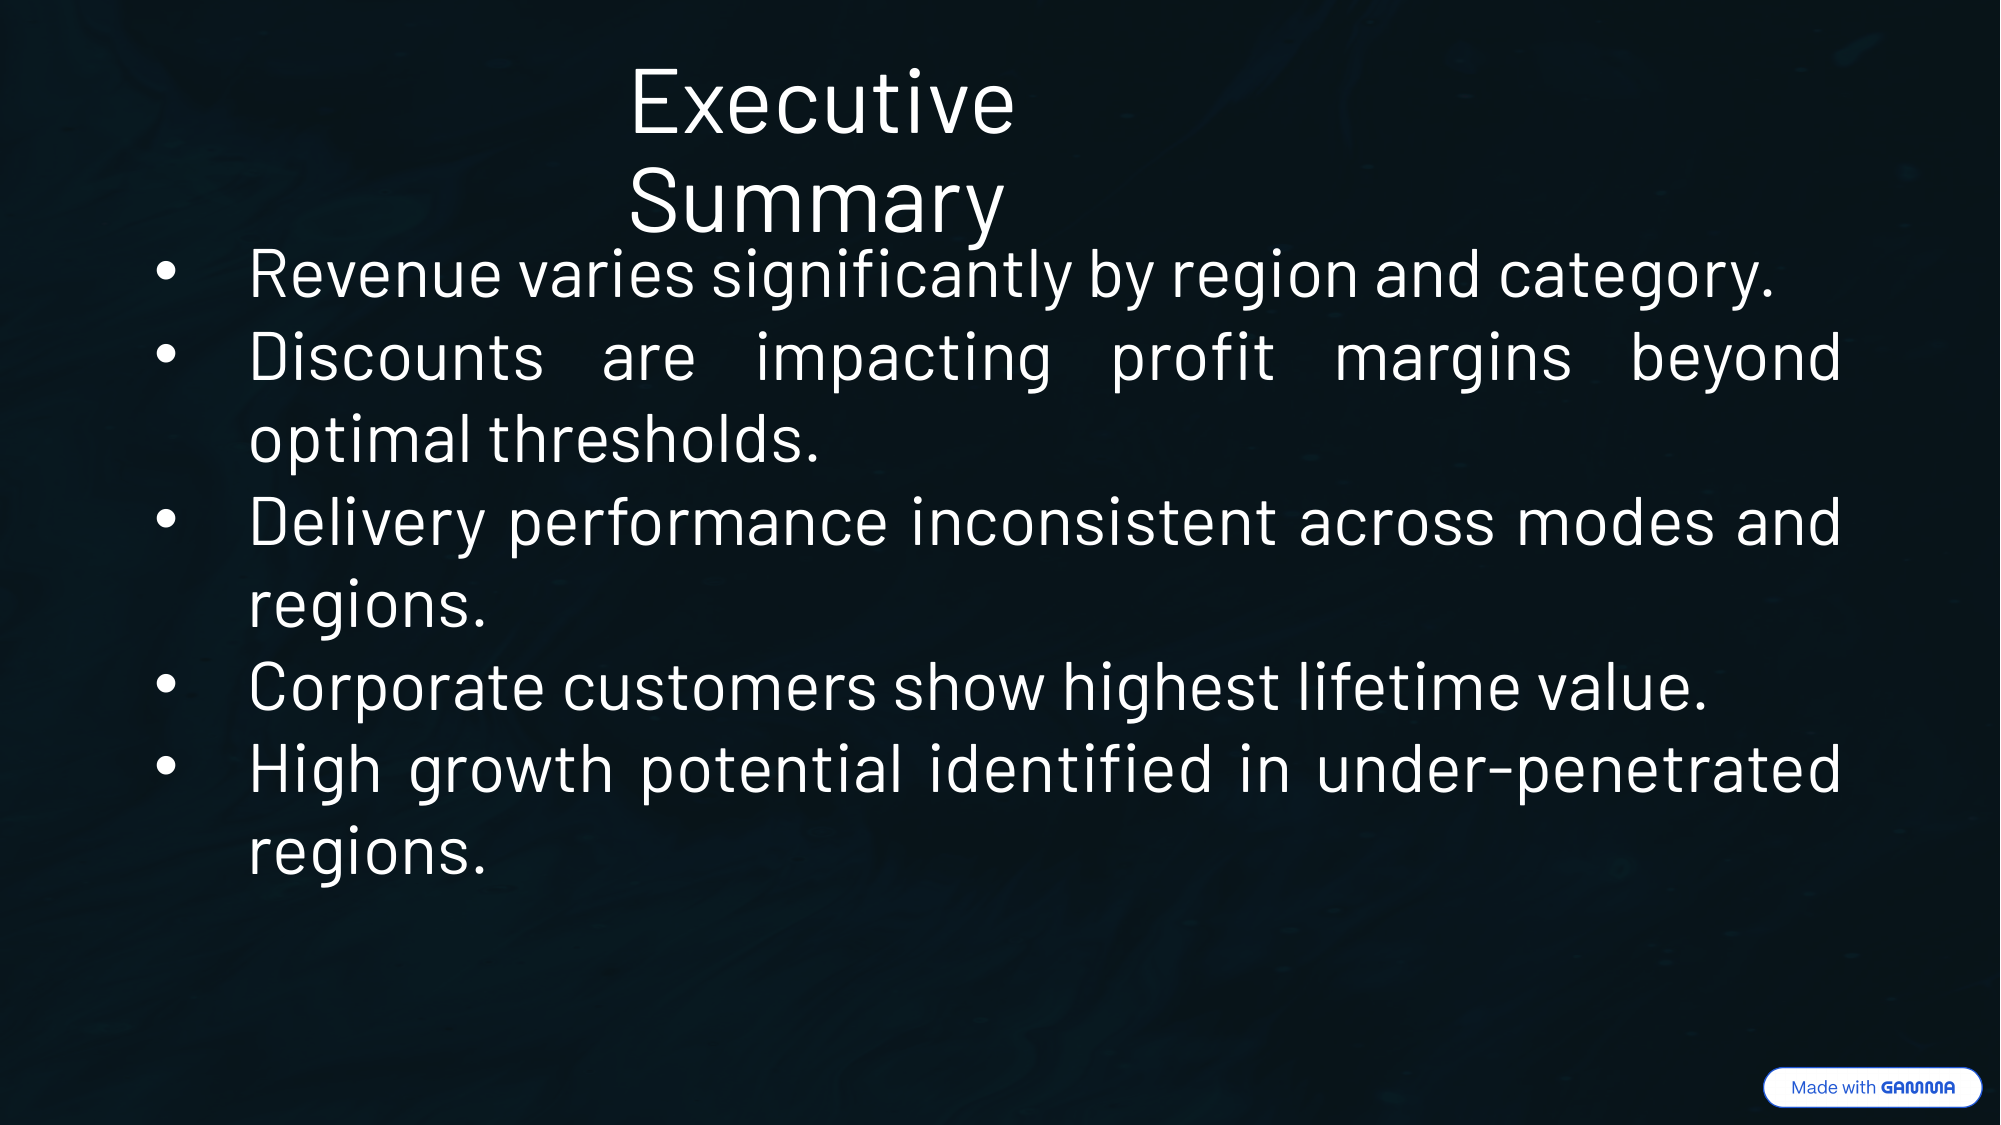

Executive Summary
Revenue varies significantly by region and category.
Discounts are impacting profit margins beyond optimal thresholds.
Delivery performance inconsistent across modes and regions.
Corporate customers show highest lifetime value.
High growth potential identified in under-penetrated regions.